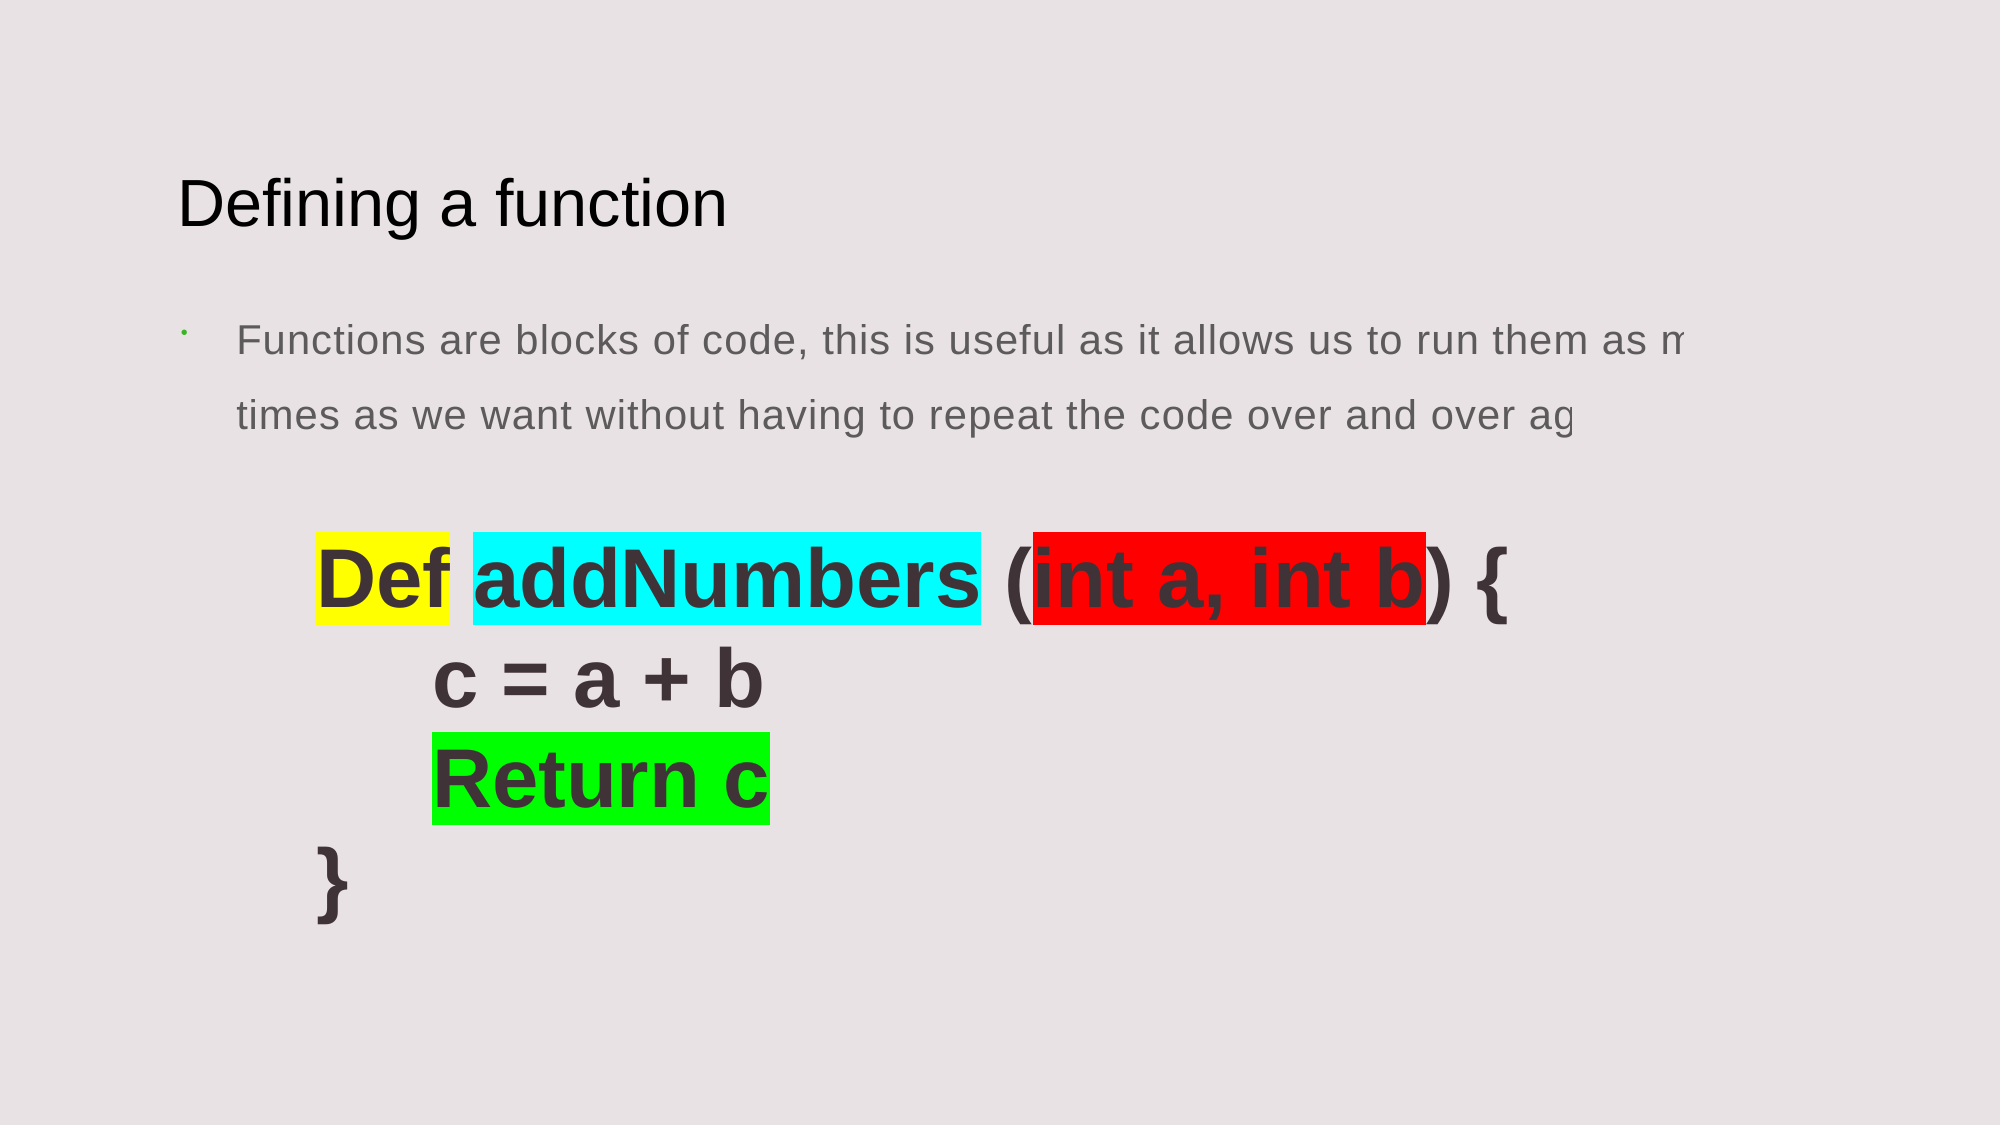

# Defining a function
Functions are blocks of code, this is useful as it allows us to run them as many times as we want without having to repeat the code over and over again.
Def addNumbers (int a, int b) {
     c = a + b
     Return c
}